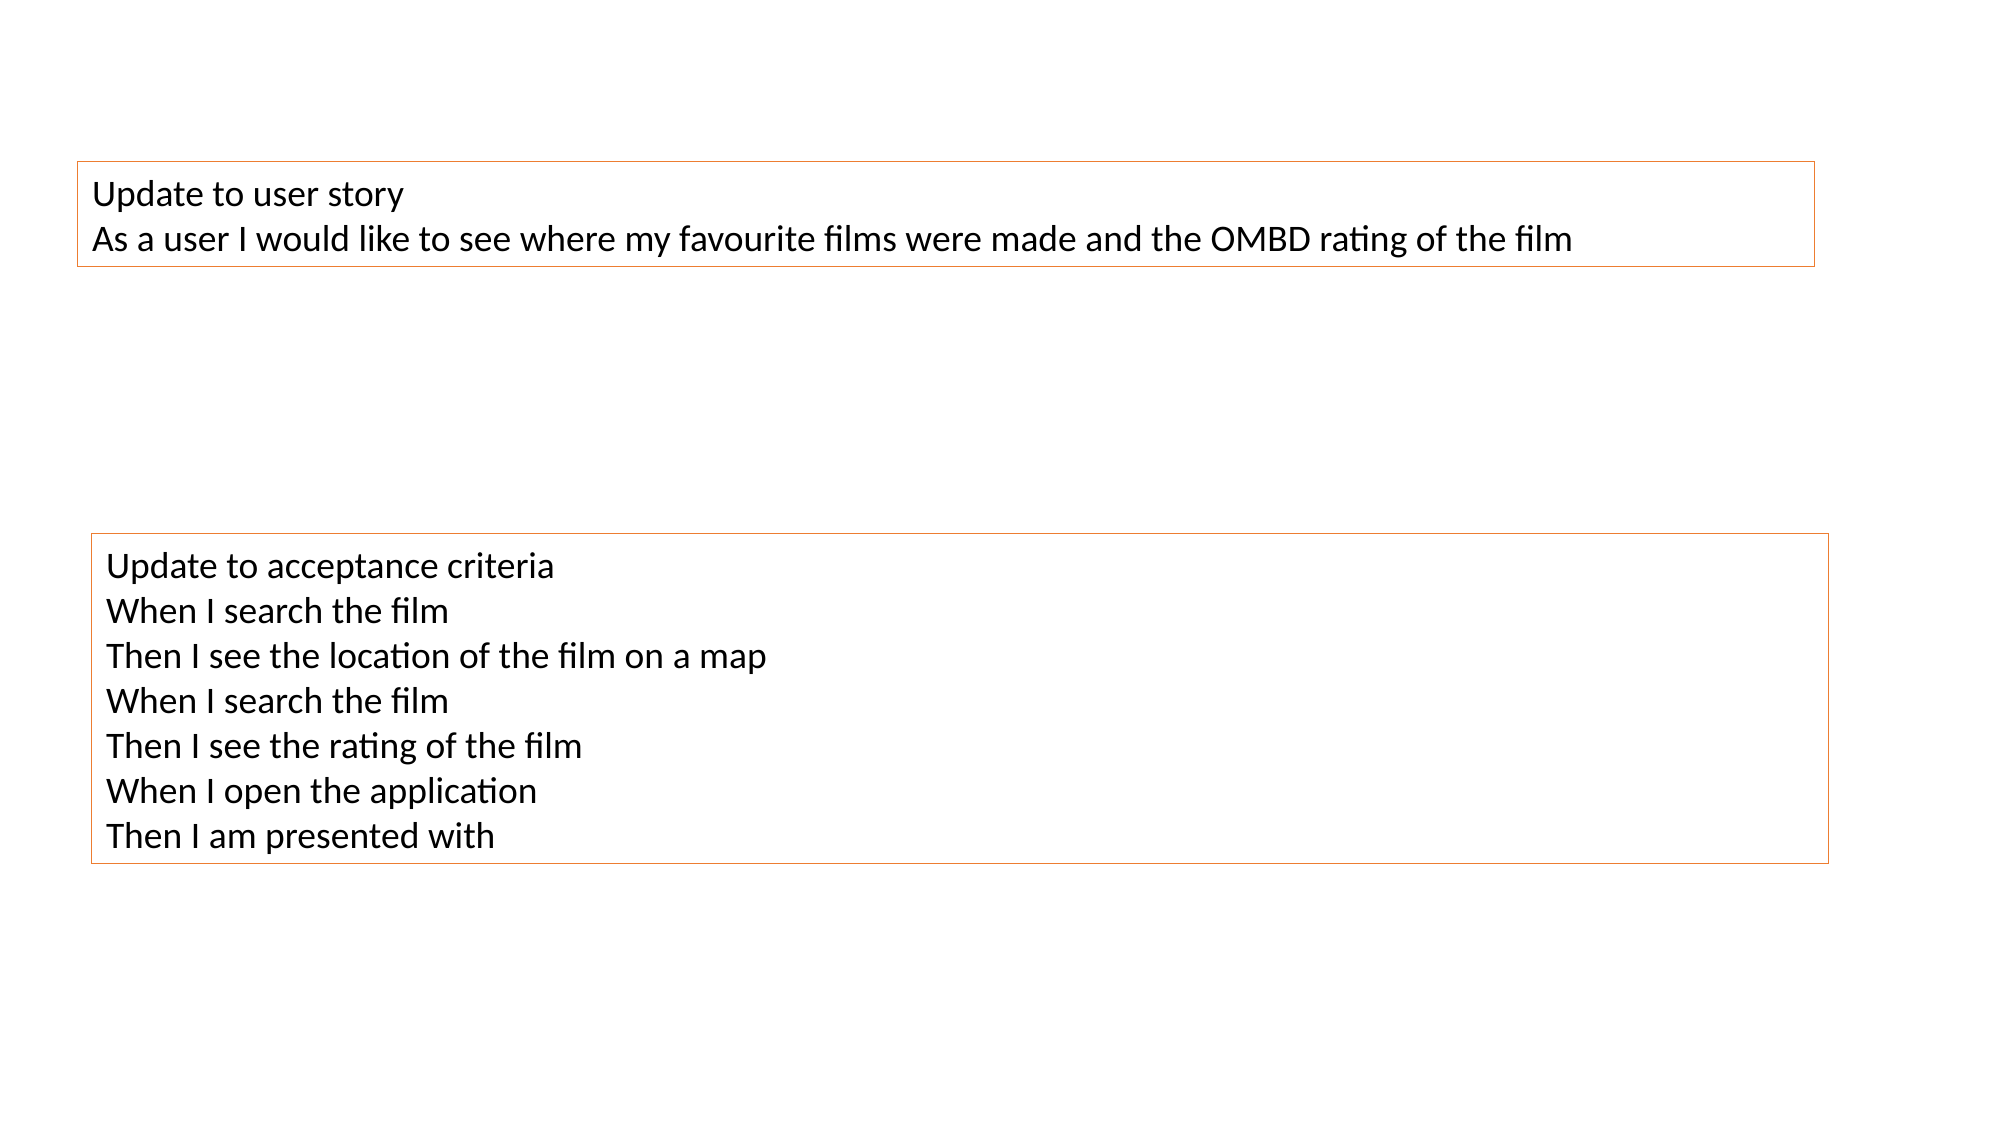

Update to user story
As a user I would like to see where my favourite films were made and the OMBD rating of the film
Update to acceptance criteria
When I search the film
Then I see the location of the film on a map
When I search the film
Then I see the rating of the film
When I open the application
Then I am presented with